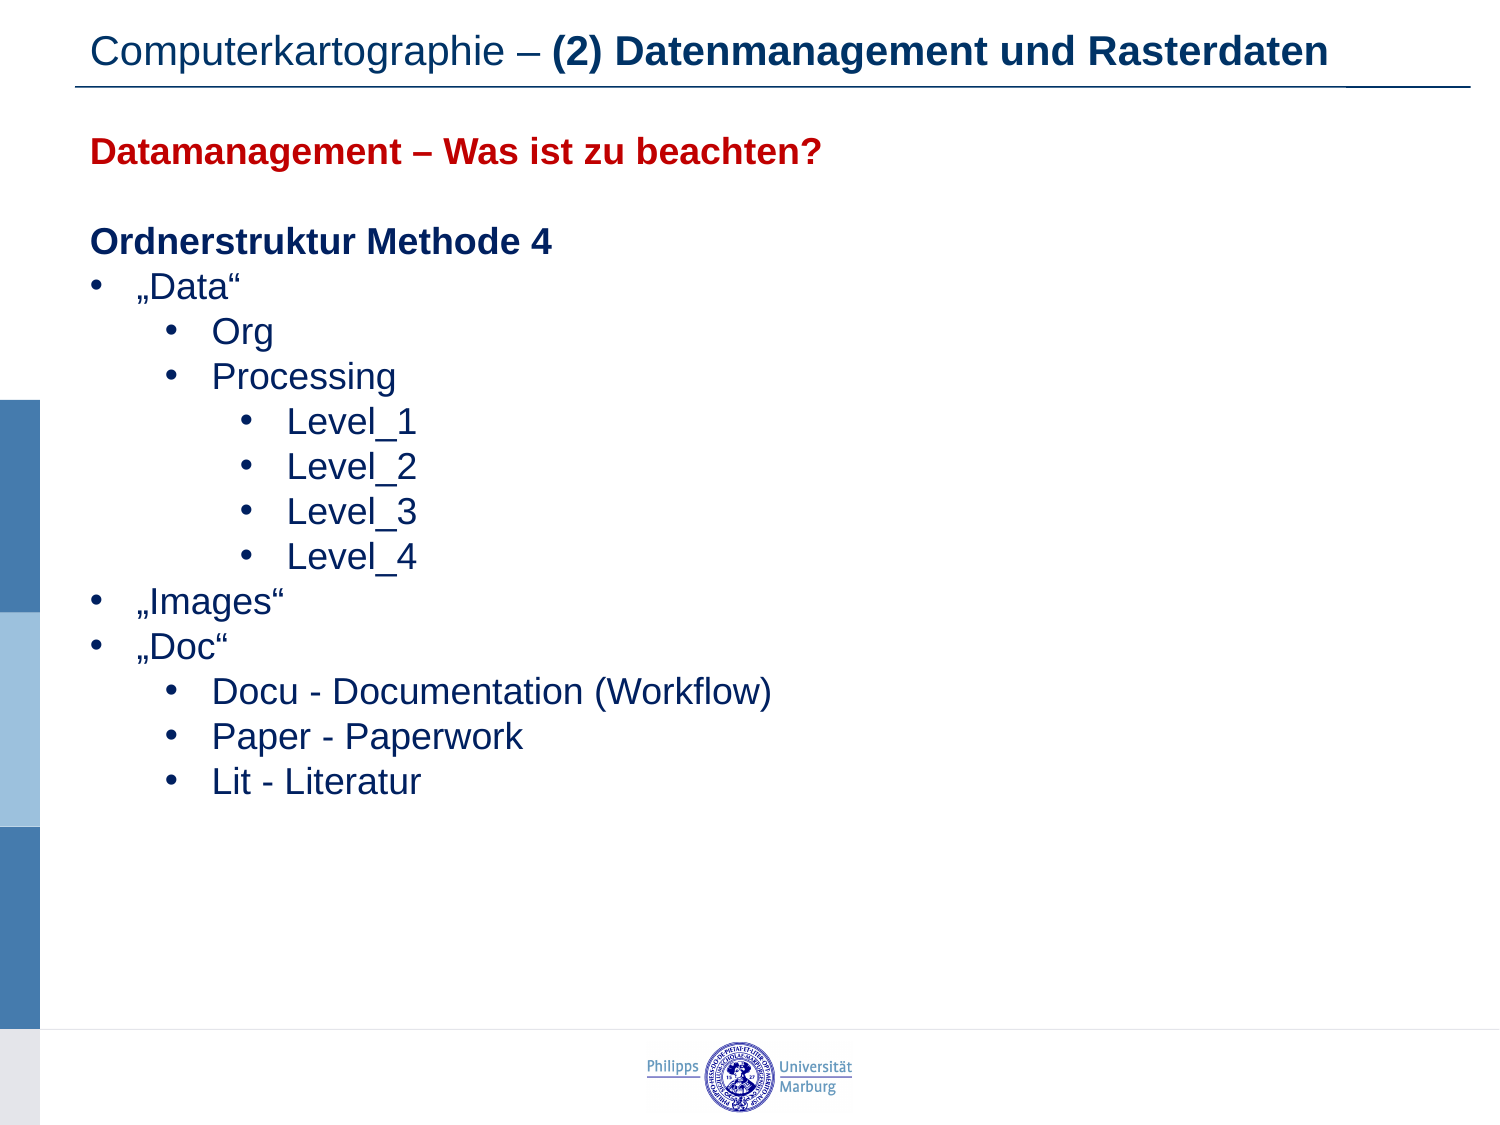

Computerkartographie – (2) Datenmanagement und Rasterdaten

Datamanagement – Was ist zu beachten?
Ordnerstruktur Methode 4
„Data“
Org
Processing
Level_1
Level_2
Level_3
Level_4
„Images“
„Doc“
Docu - Documentation (Workflow)
Paper - Paperwork
Lit - Literatur